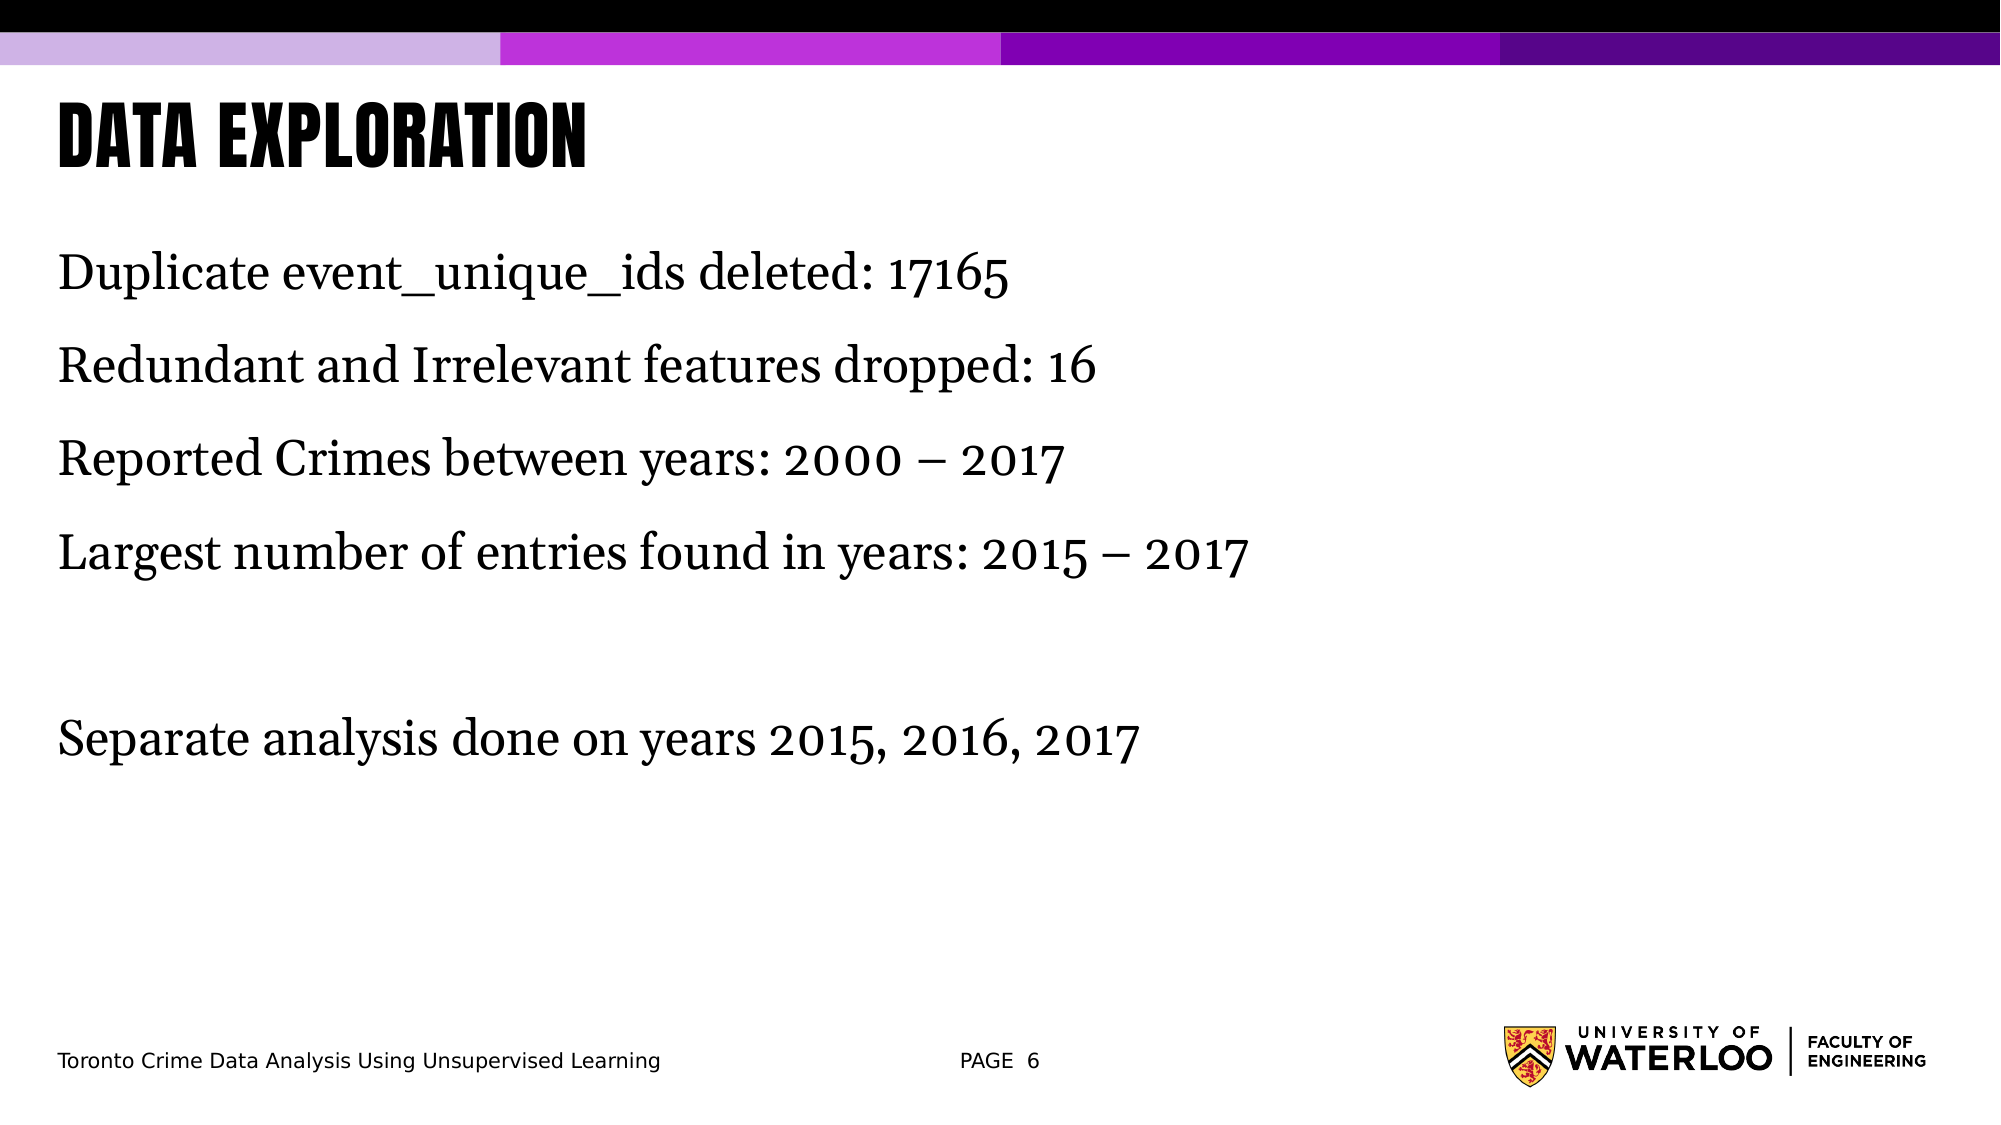

# DATA EXPLORATION
Duplicate event_unique_ids deleted: 17165
Redundant and Irrelevant features dropped: 16
Reported Crimes between years: 2000 – 2017
Largest number of entries found in years: 2015 – 2017

Separate analysis done on years 2015, 2016, 2017
Toronto Crime Data Analysis Using Unsupervised Learning
PAGE  6